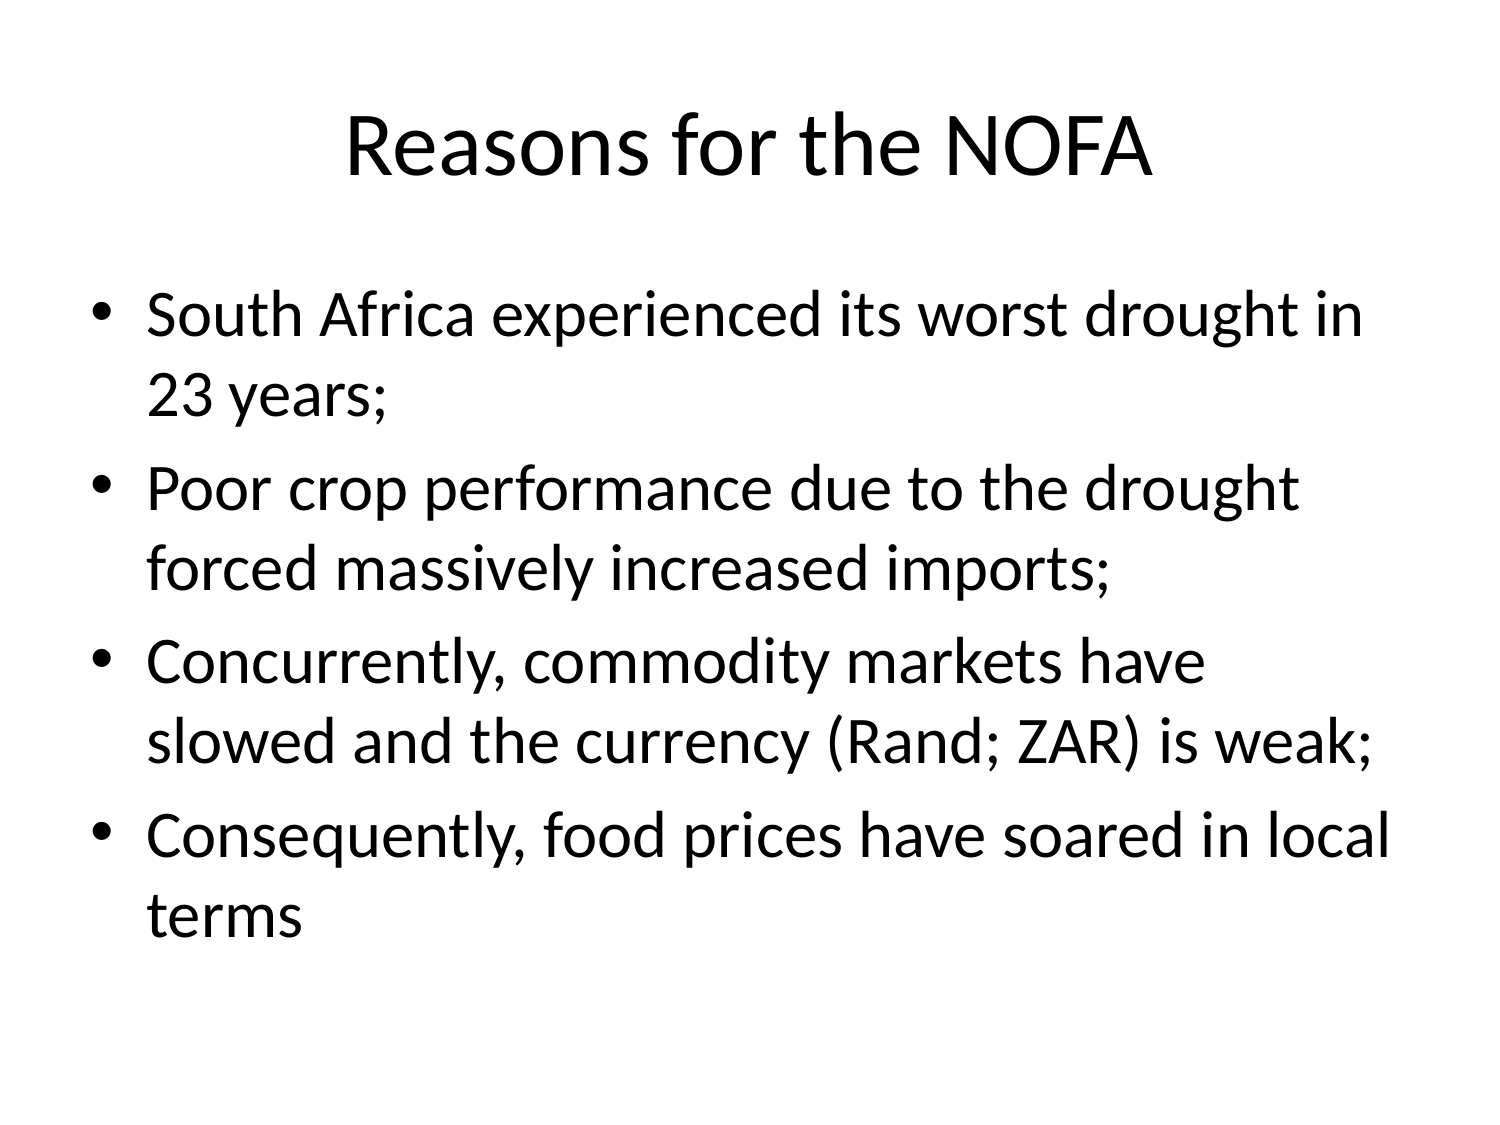

# Reasons for the NOFA
South Africa experienced its worst drought in 23 years;
Poor crop performance due to the drought forced massively increased imports;
Concurrently, commodity markets have slowed and the currency (Rand; ZAR) is weak;
Consequently, food prices have soared in local terms